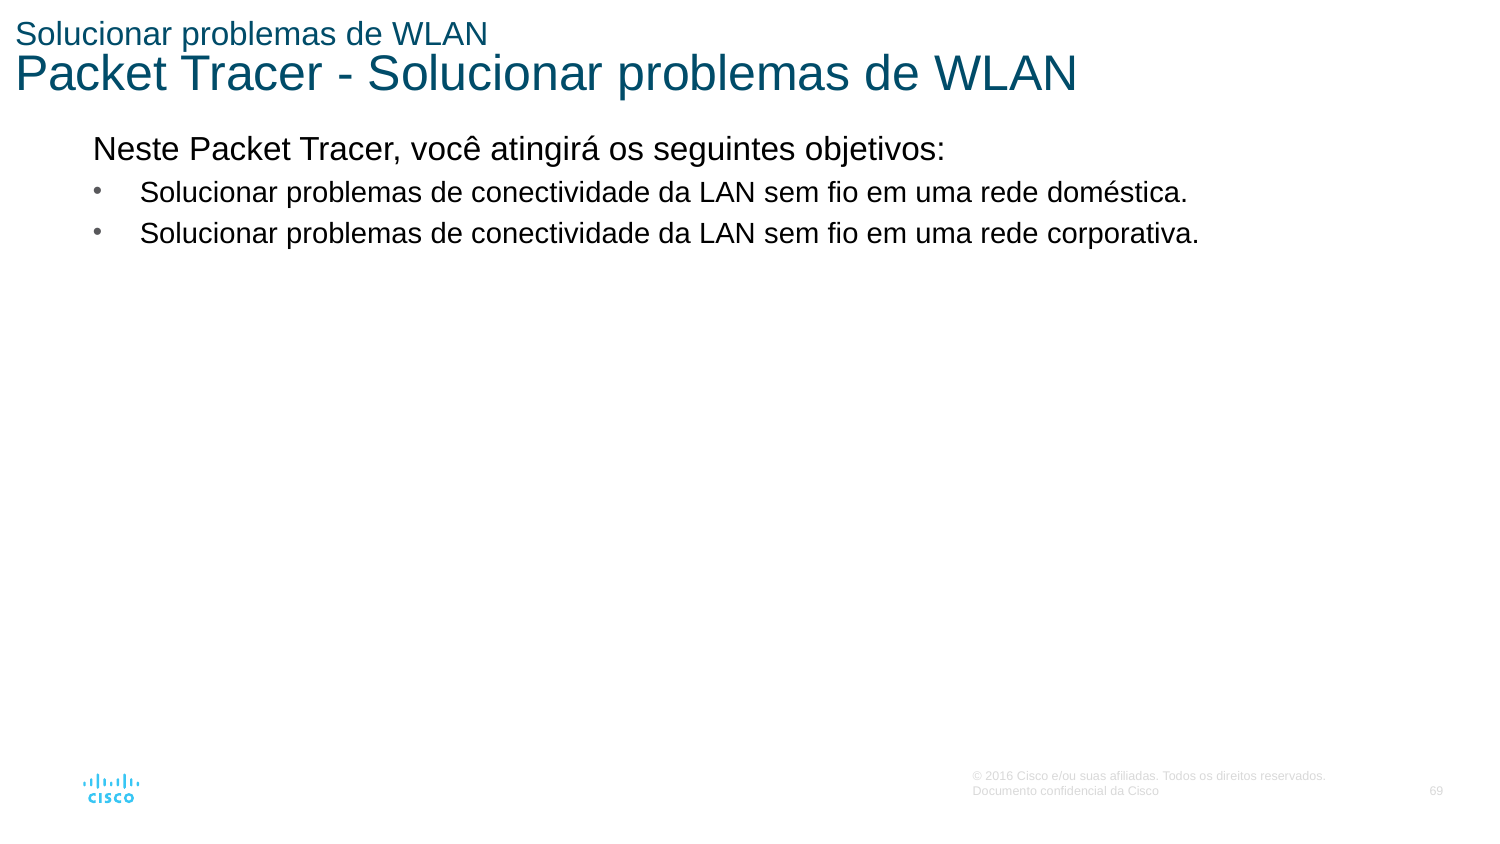

# Solucionar problemas de WLAN Packet Tracer - Solucionar problemas de WLAN
Neste Packet Tracer, você atingirá os seguintes objetivos:
Solucionar problemas de conectividade da LAN sem fio em uma rede doméstica.
Solucionar problemas de conectividade da LAN sem fio em uma rede corporativa.